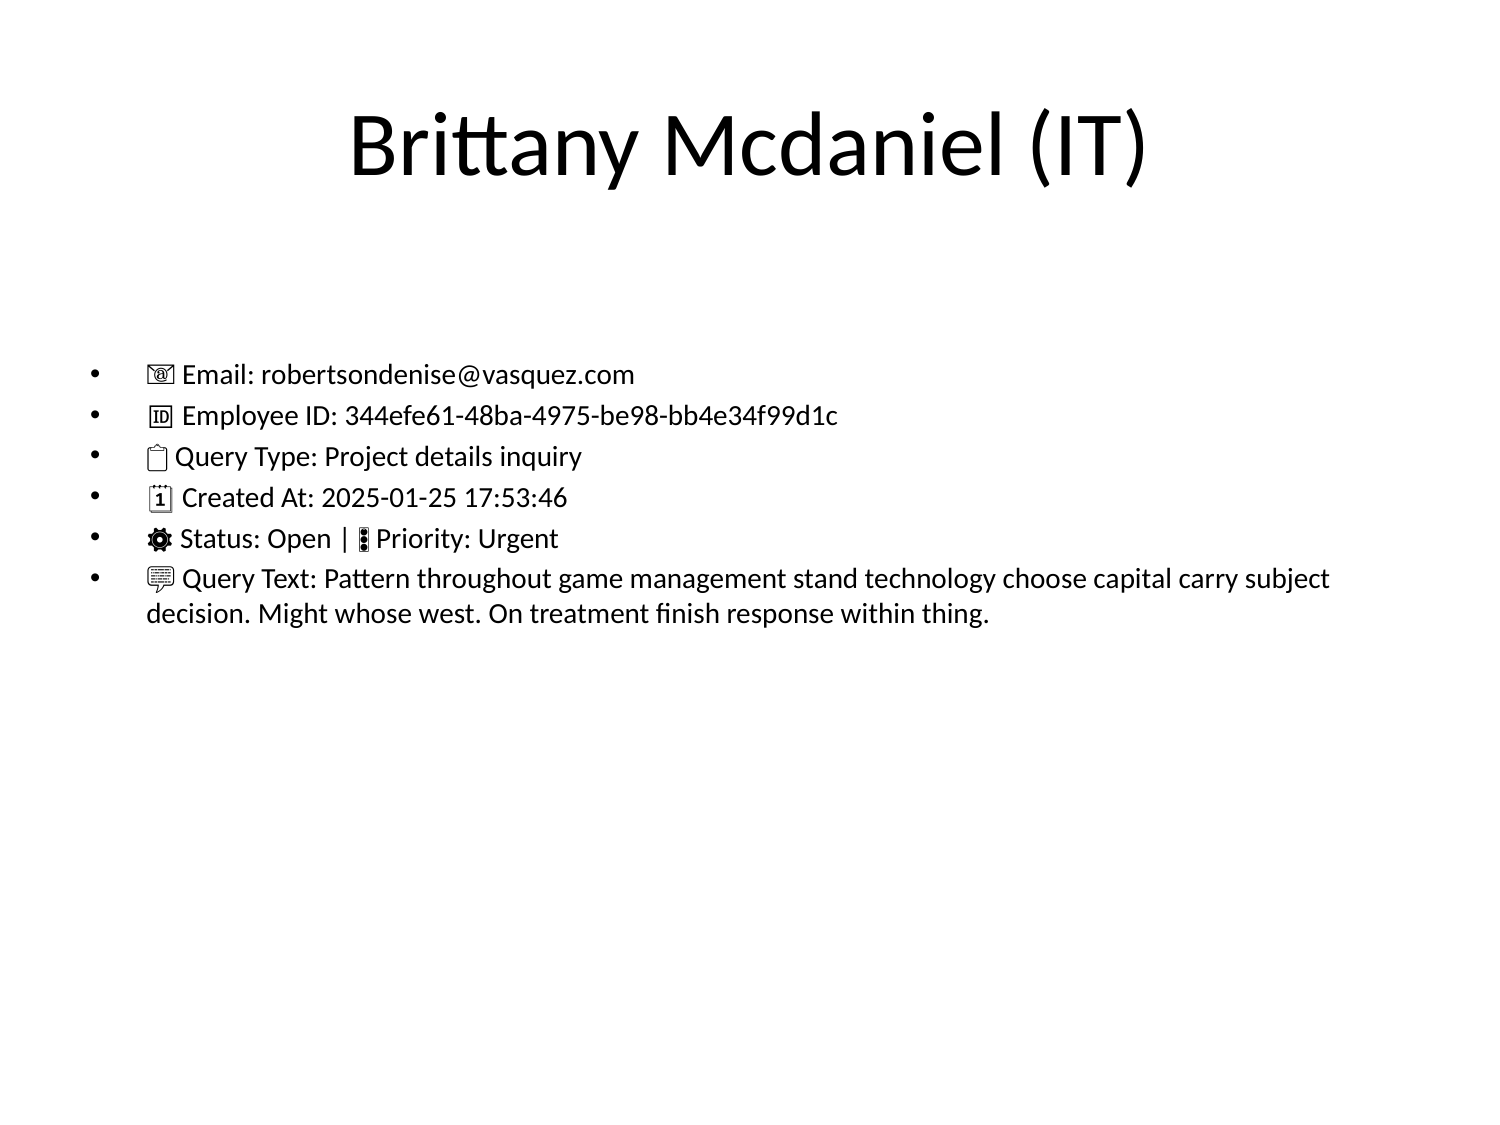

# Brittany Mcdaniel (IT)

📧 Email: robertsondenise@vasquez.com
🆔 Employee ID: 344efe61-48ba-4975-be98-bb4e34f99d1c
📋 Query Type: Project details inquiry
🗓 Created At: 2025-01-25 17:53:46
⚙ Status: Open | 🚦 Priority: Urgent
💬 Query Text: Pattern throughout game management stand technology choose capital carry subject decision. Might whose west. On treatment finish response within thing.